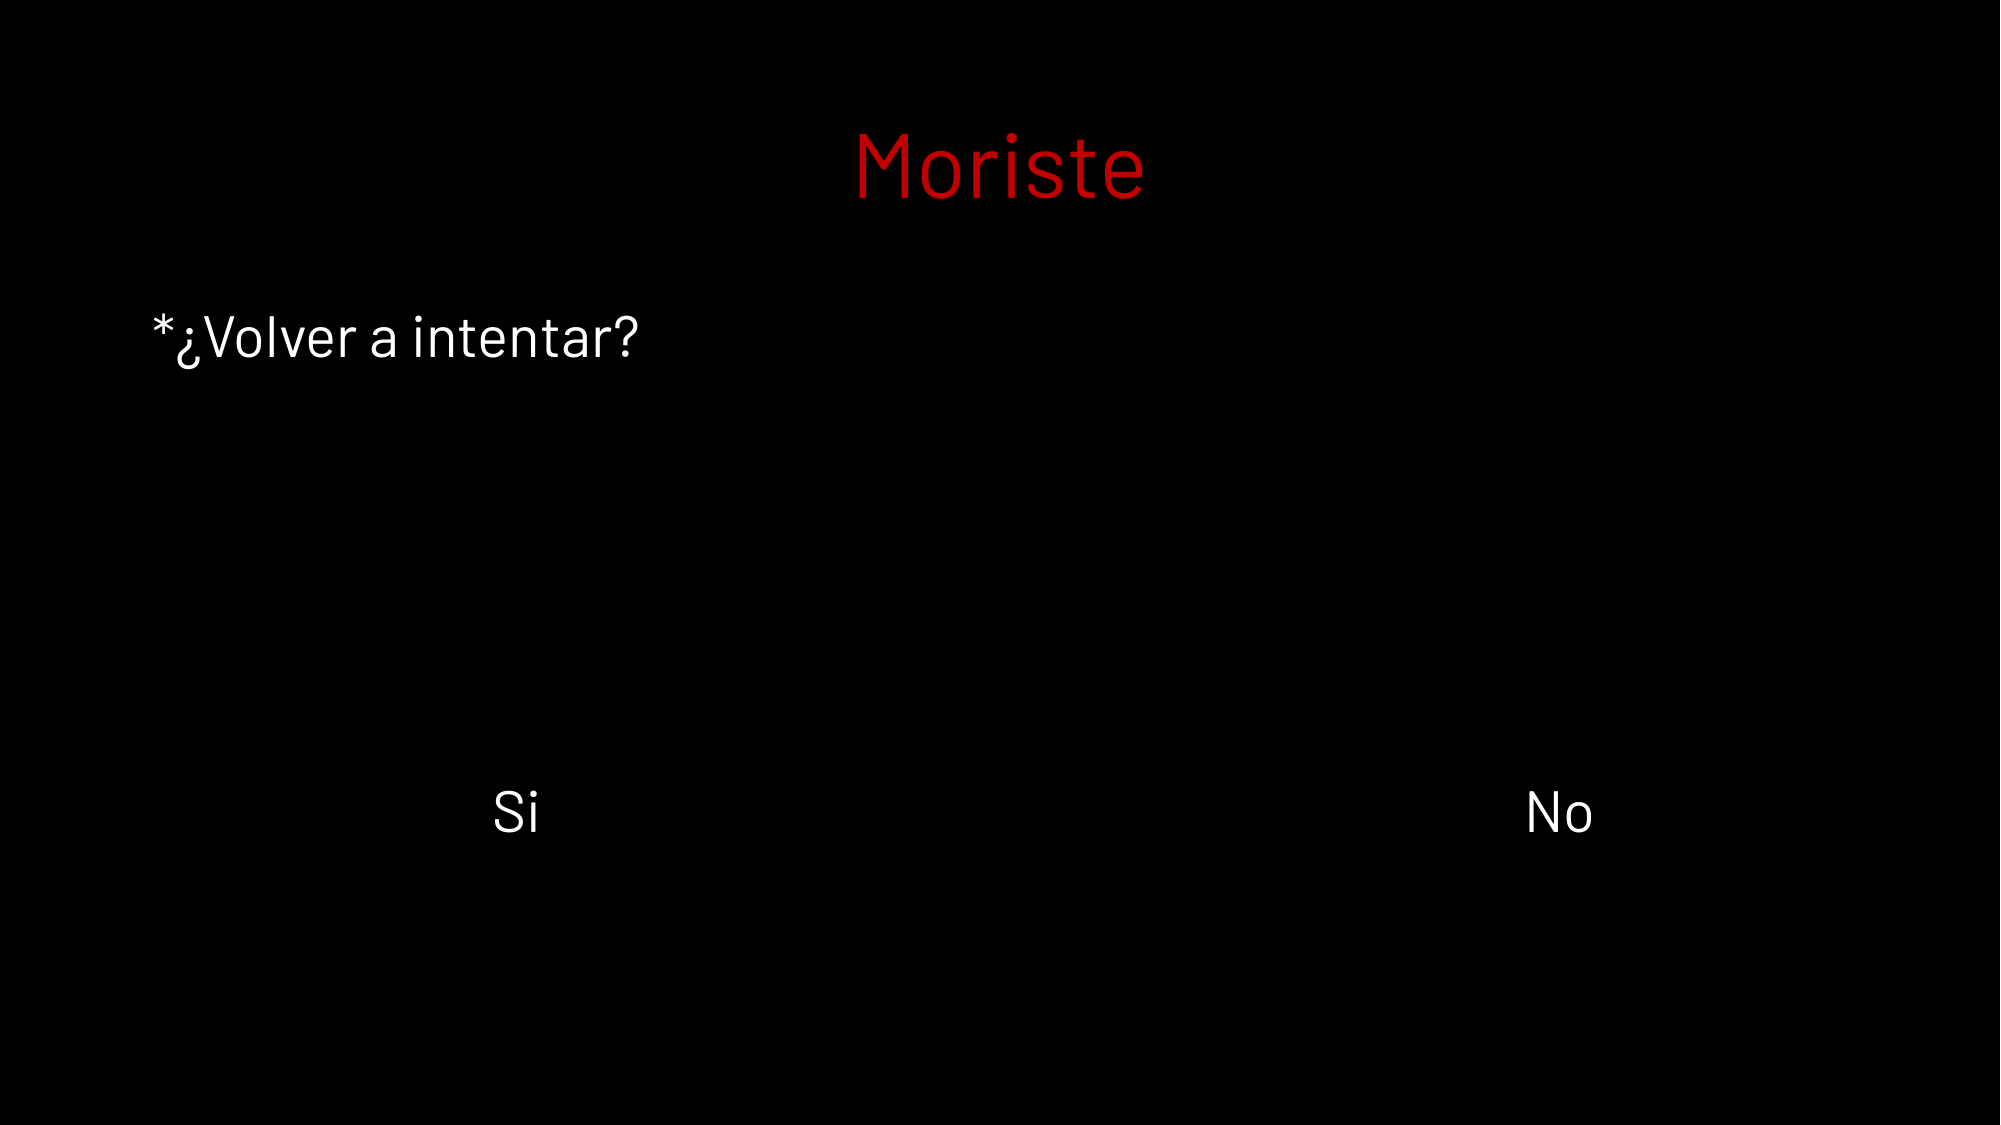

# Moriste
*¿Volver a intentar?
Si
No